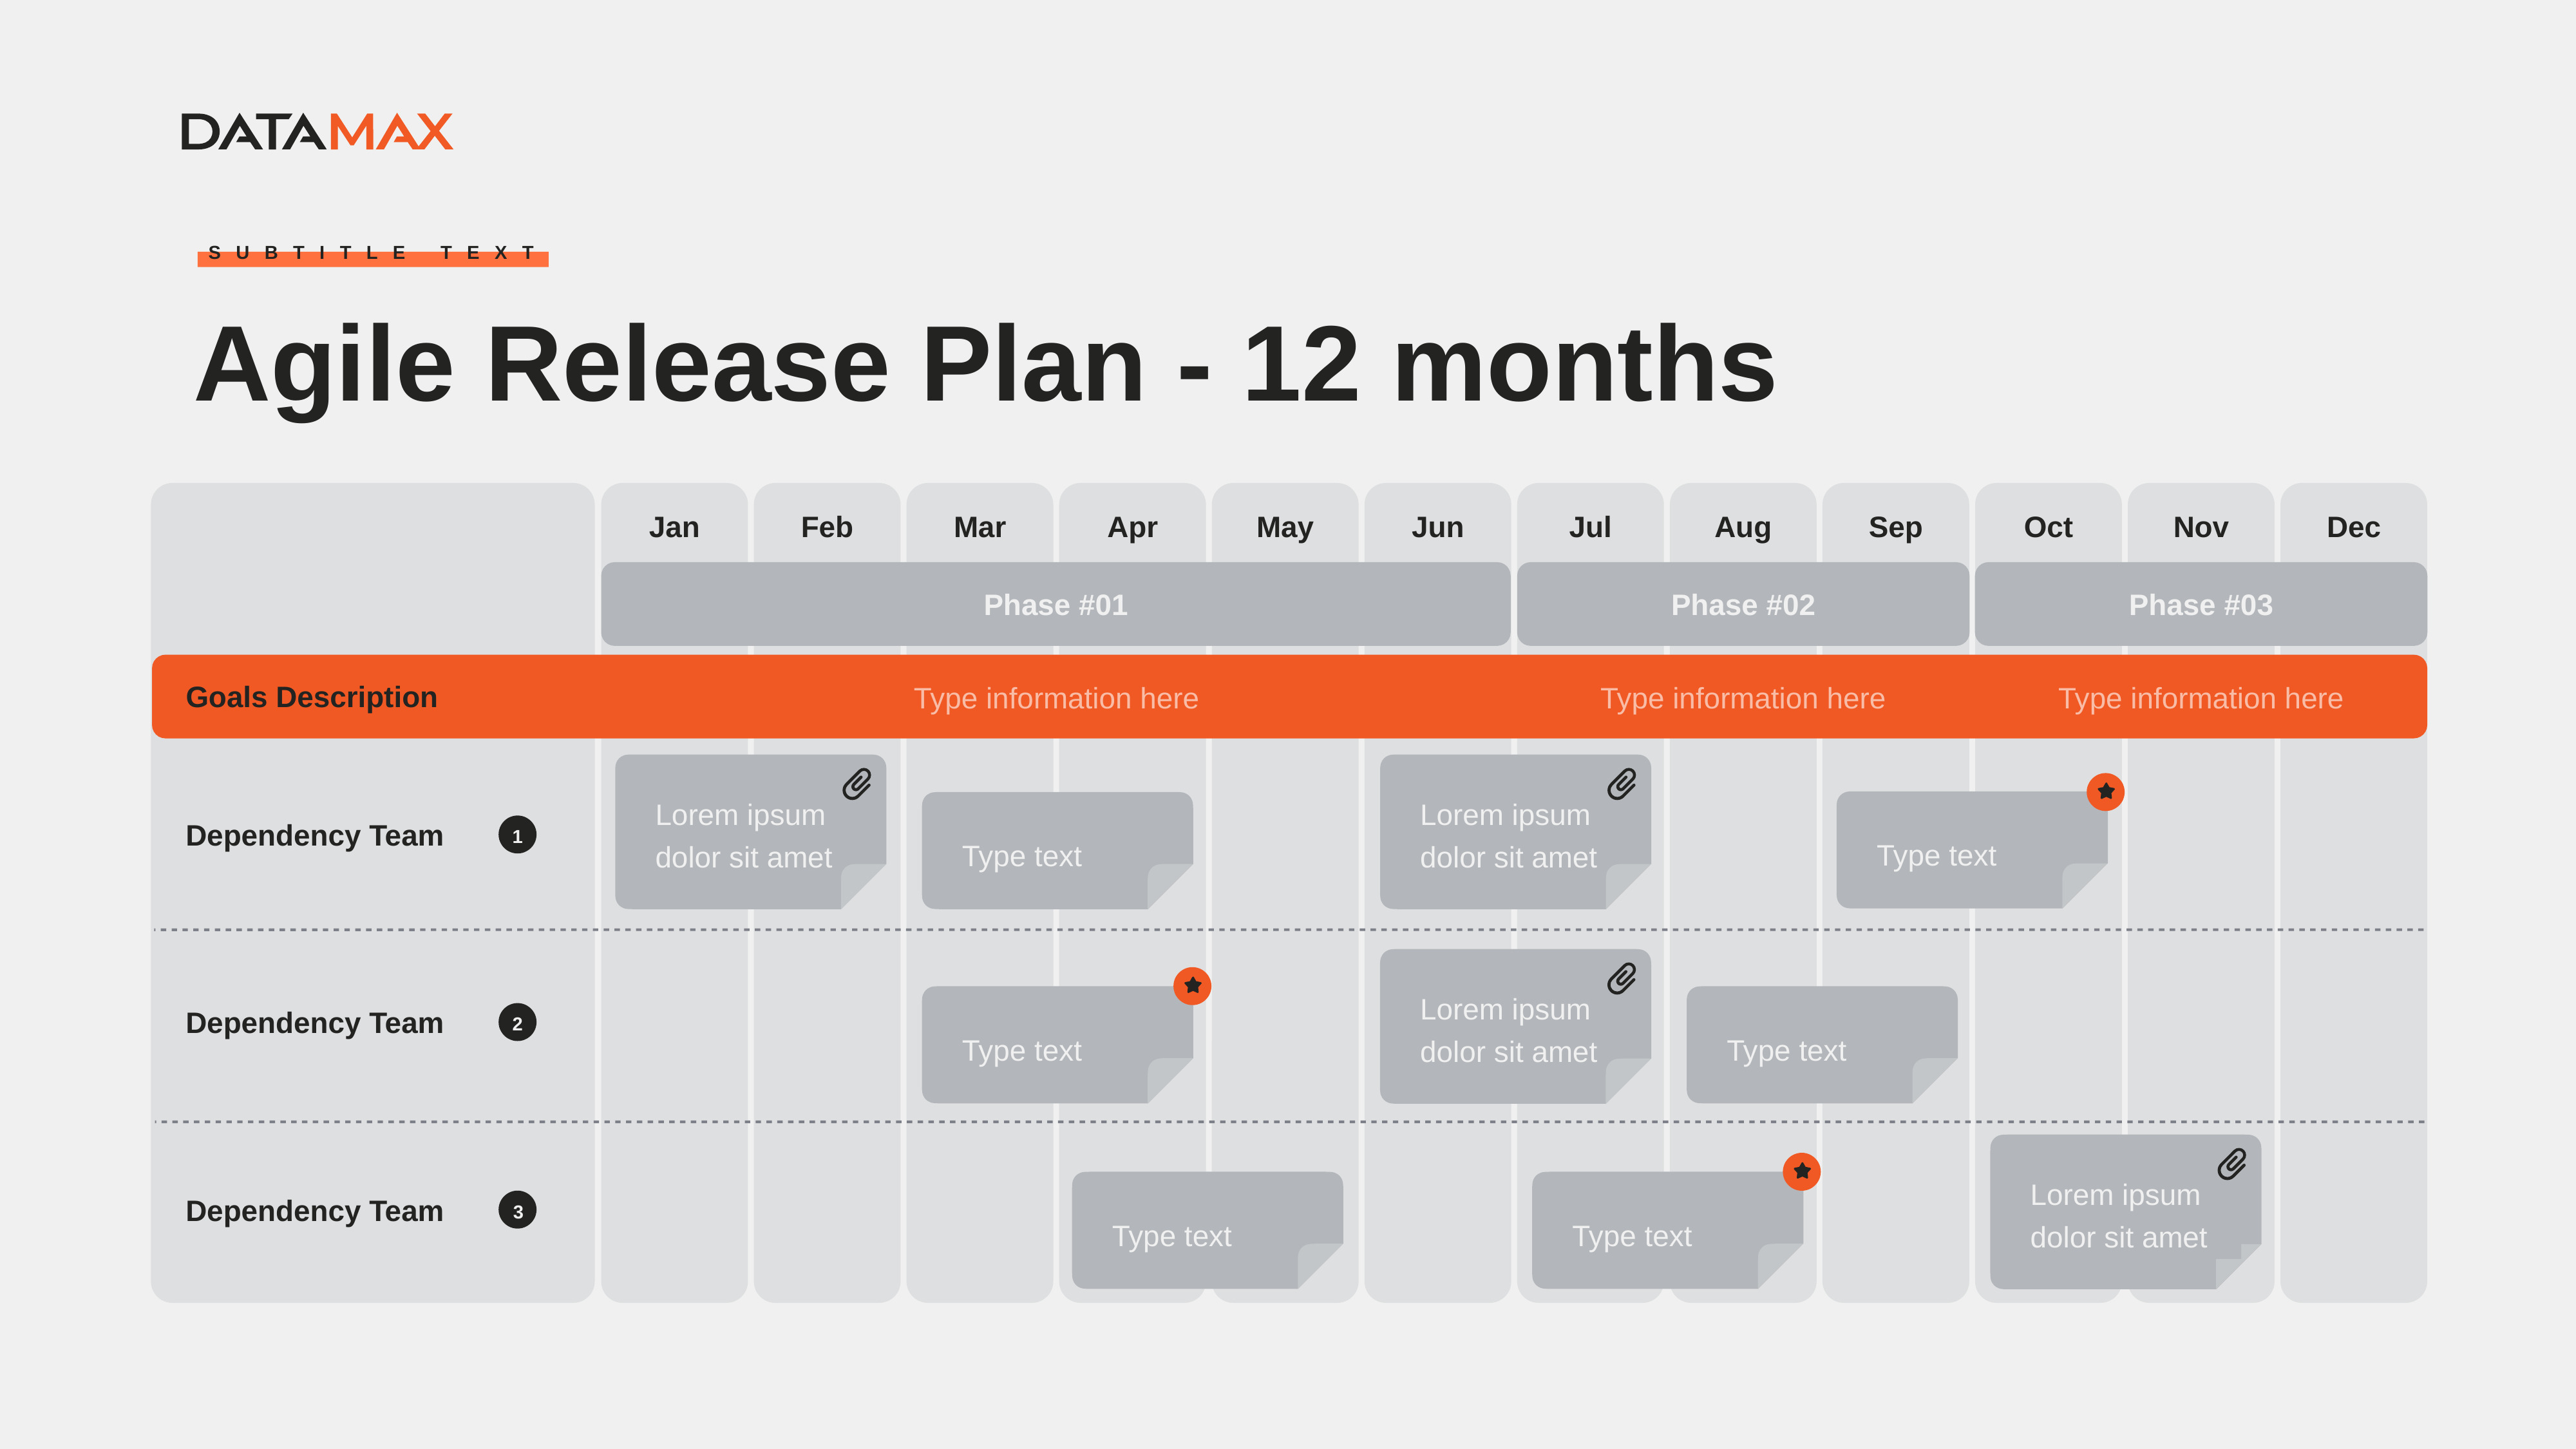

Subtitle Text

Agile Release Plan - 12 months

Jan
Mar
May
Jul
Sep
Nov
Dec
Feb
Apr
Jun
Aug
Oct

Phase #01
Phase #02
Phase #03

Type information here
Type information here
Type information here
Goals Description
Dependency Team
1

Dependency Team
2

Dependency Team
3

Lorem ipsum dolor sit amet

Lorem ipsum dolor sit amet

Lorem ipsum dolor sit amet

Type text

Type text

Type text

Type text

Lorem ipsum dolor sit amet

Type text

Type text